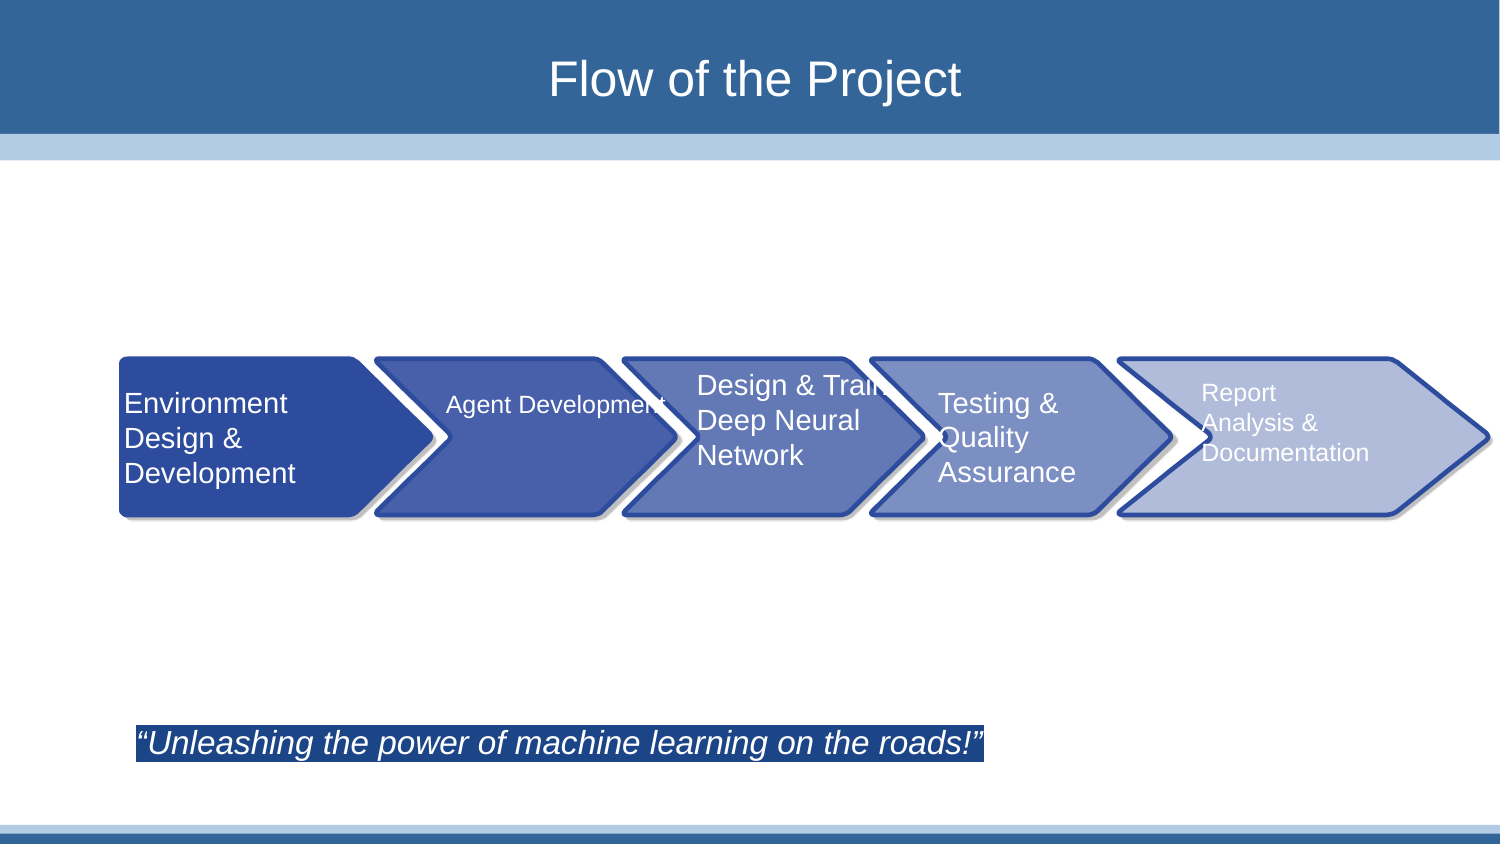

# Flow of the Project
Design & Train Deep Neural Network

Report
Analysis & Documentation
Testing & Quality Assurance
Environment Design & Development
Agent Development
“Unleashing the power of machine learning on the roads!”